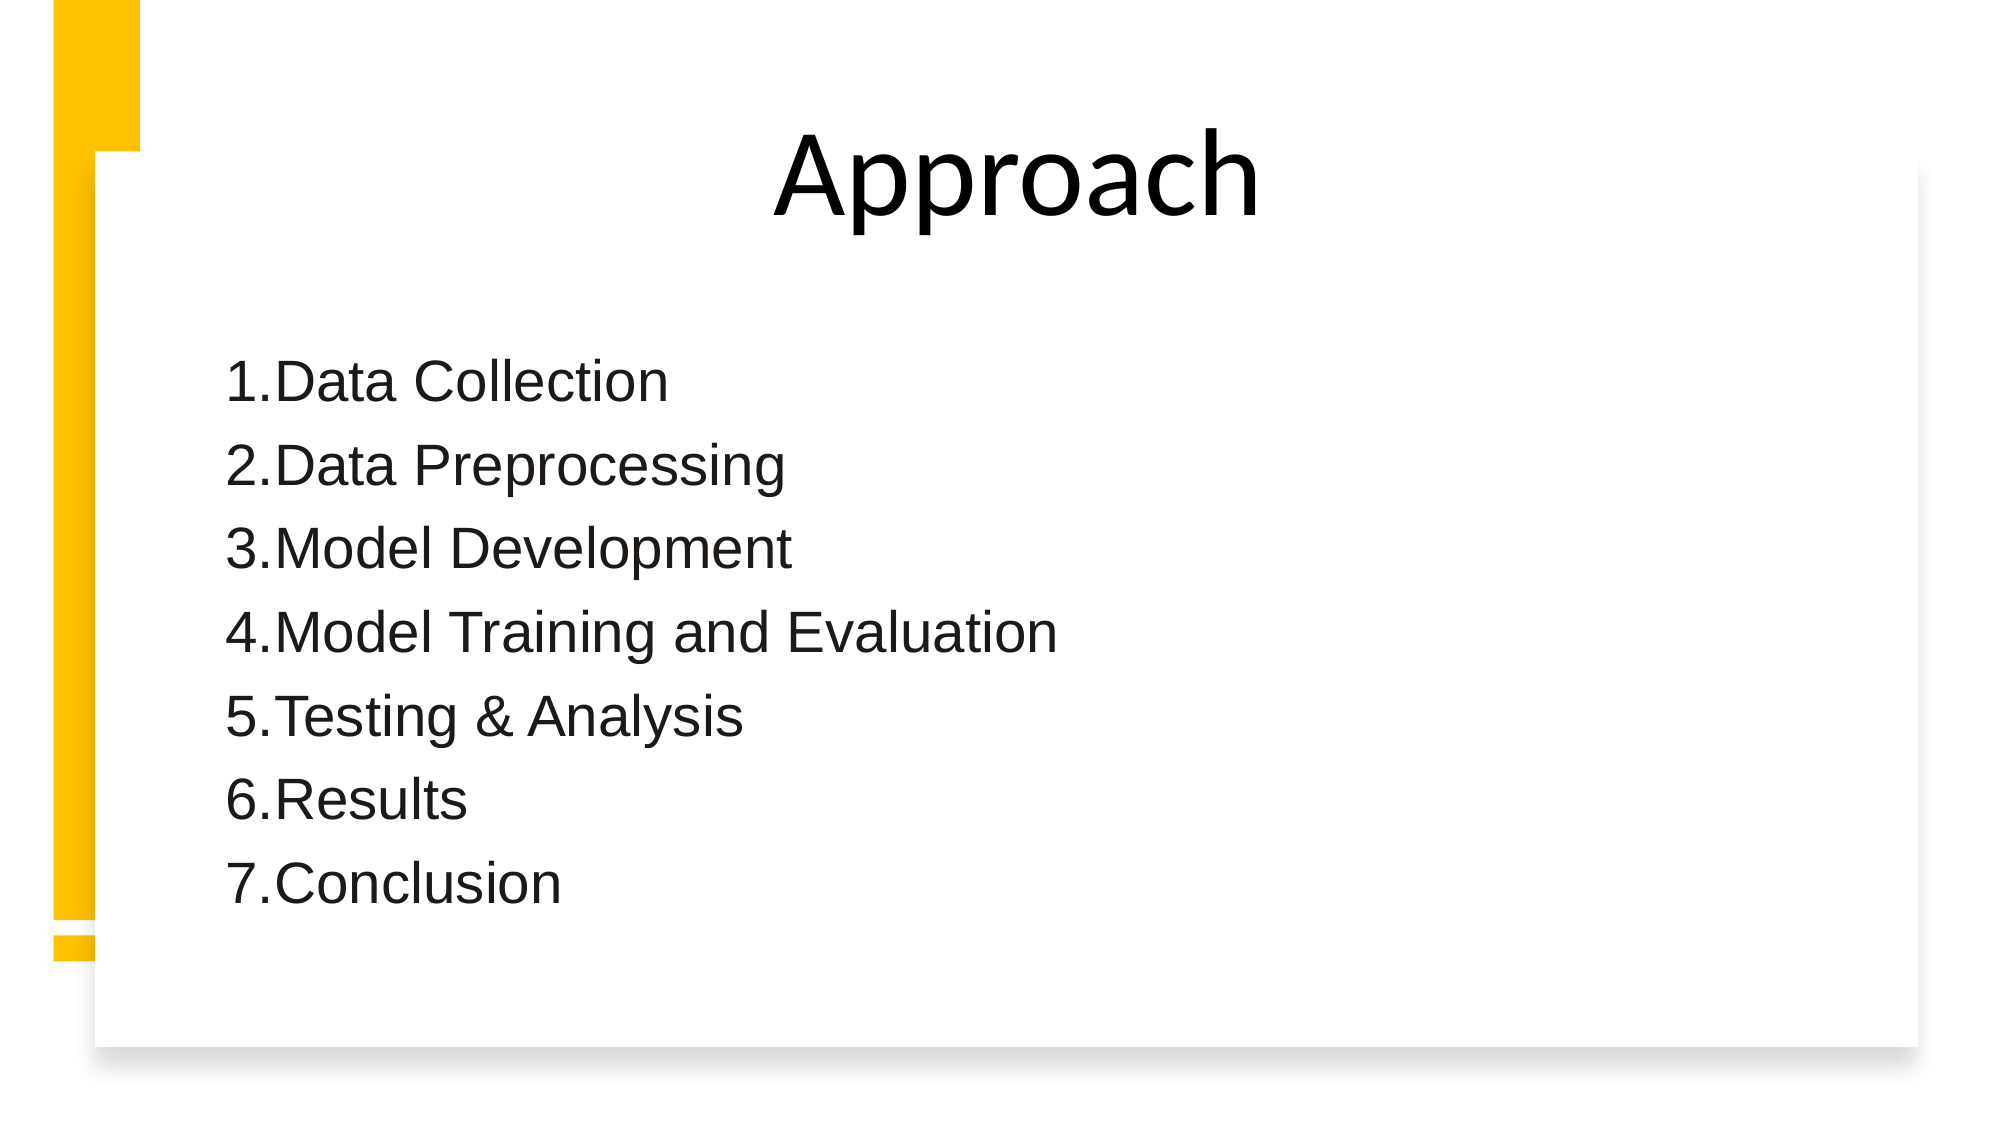

# Approach

Data Collection
Data Preprocessing
Model Development
Model Training and Evaluation
Testing & Analysis
Results
Conclusion